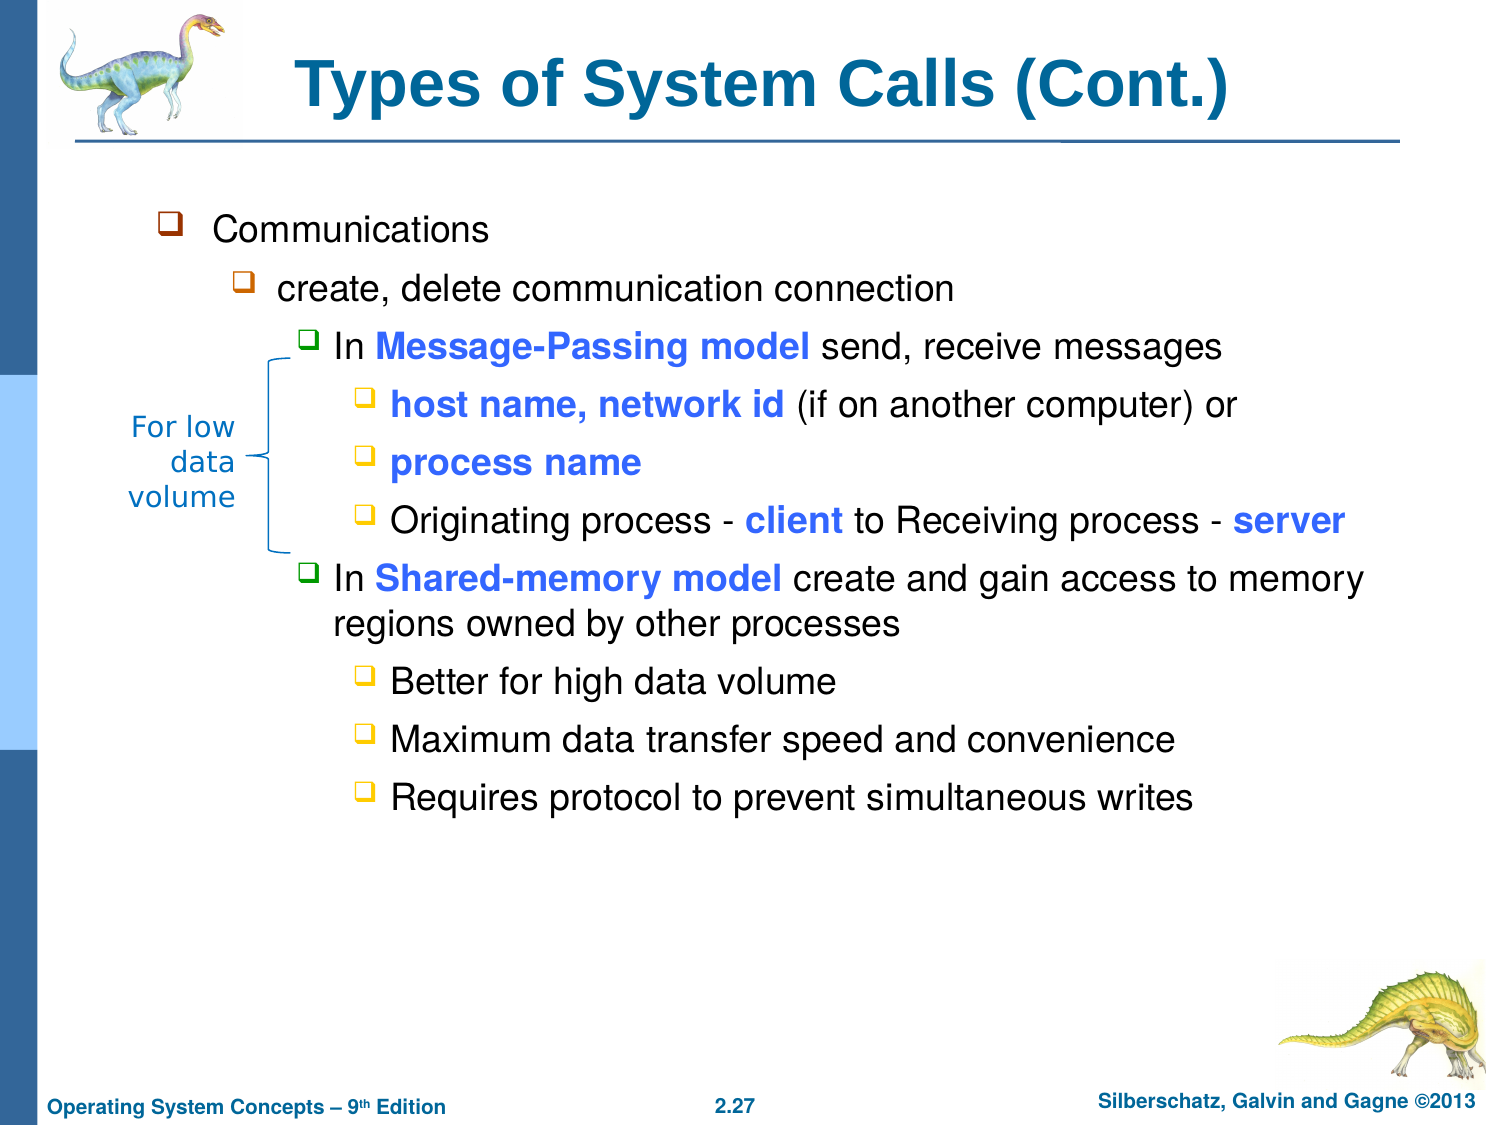

# Types of System Calls (Cont.)
Communications
create, delete communication connection
In Message-Passing model send, receive messages
host name, network id (if on another computer) or
process name
Originating process - client to Receiving process - server
In Shared-memory model create and gain access to memory regions owned by other processes
Better for high data volume
Maximum data transfer speed and convenience
Requires protocol to prevent simultaneous writes

For low data volume